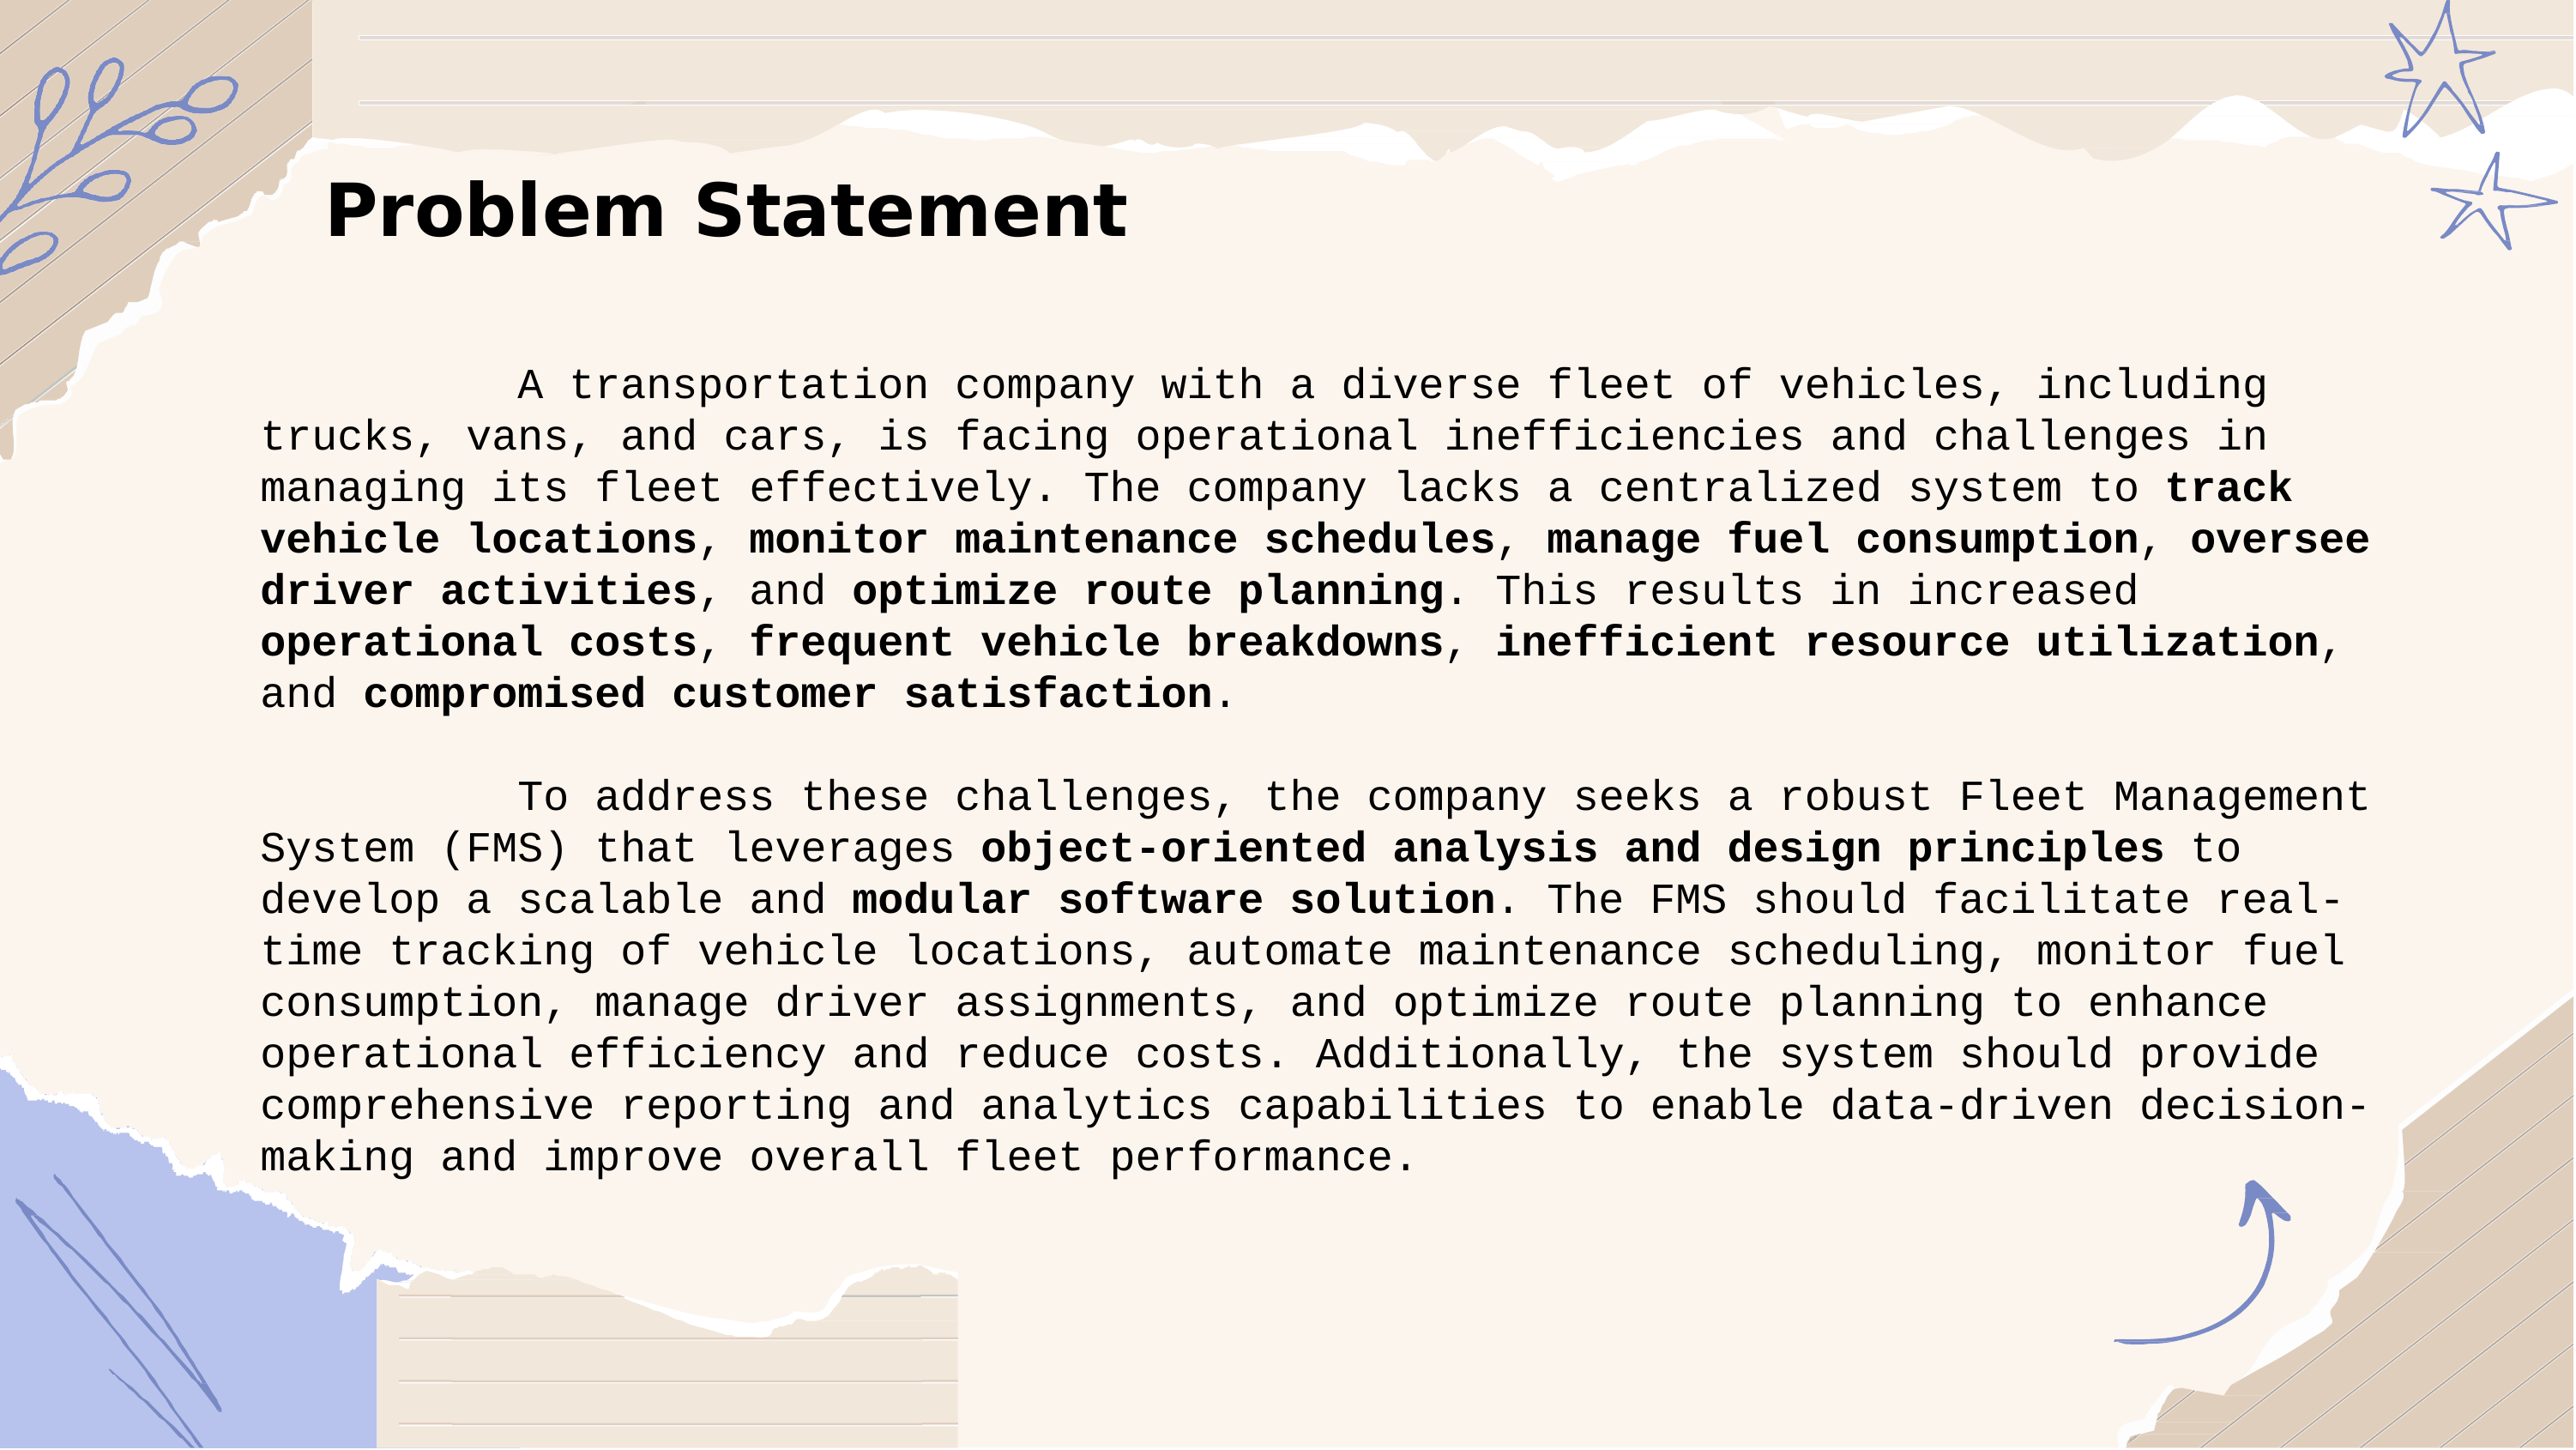

Problem Statement
          A transportation company with a diverse fleet of vehicles, including trucks, vans, and cars, is facing operational inefficiencies and challenges in managing its fleet effectively. The company lacks a centralized system to track vehicle locations, monitor maintenance schedules, manage fuel consumption, oversee driver activities, and optimize route planning. This results in increased operational costs, frequent vehicle breakdowns, inefficient resource utilization, and compromised customer satisfaction.

          To address these challenges, the company seeks a robust Fleet Management System (FMS) that leverages object-oriented analysis and design principles to develop a scalable and modular software solution. The FMS should facilitate real-time tracking of vehicle locations, automate maintenance scheduling, monitor fuel consumption, manage driver assignments, and optimize route planning to enhance operational efficiency and reduce costs. Additionally, the system should provide comprehensive reporting and analytics capabilities to enable data-driven decision-making and improve overall fleet performance.